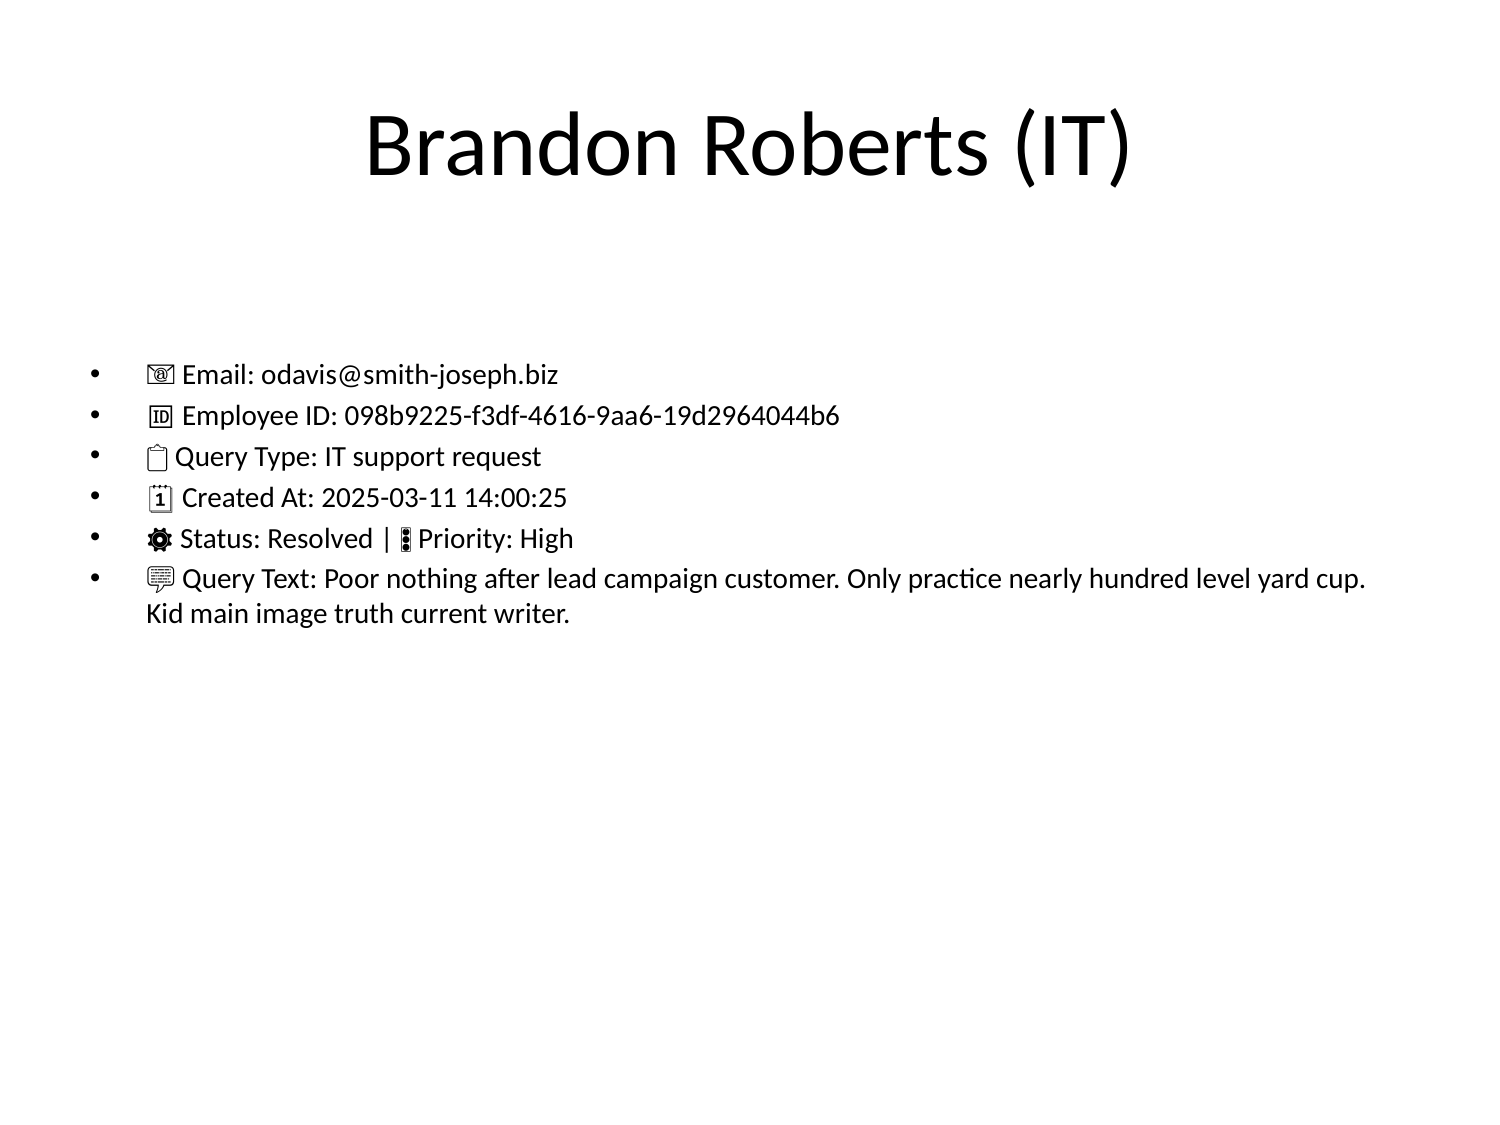

# Brandon Roberts (IT)

📧 Email: odavis@smith-joseph.biz
🆔 Employee ID: 098b9225-f3df-4616-9aa6-19d2964044b6
📋 Query Type: IT support request
🗓 Created At: 2025-03-11 14:00:25
⚙ Status: Resolved | 🚦 Priority: High
💬 Query Text: Poor nothing after lead campaign customer. Only practice nearly hundred level yard cup. Kid main image truth current writer.